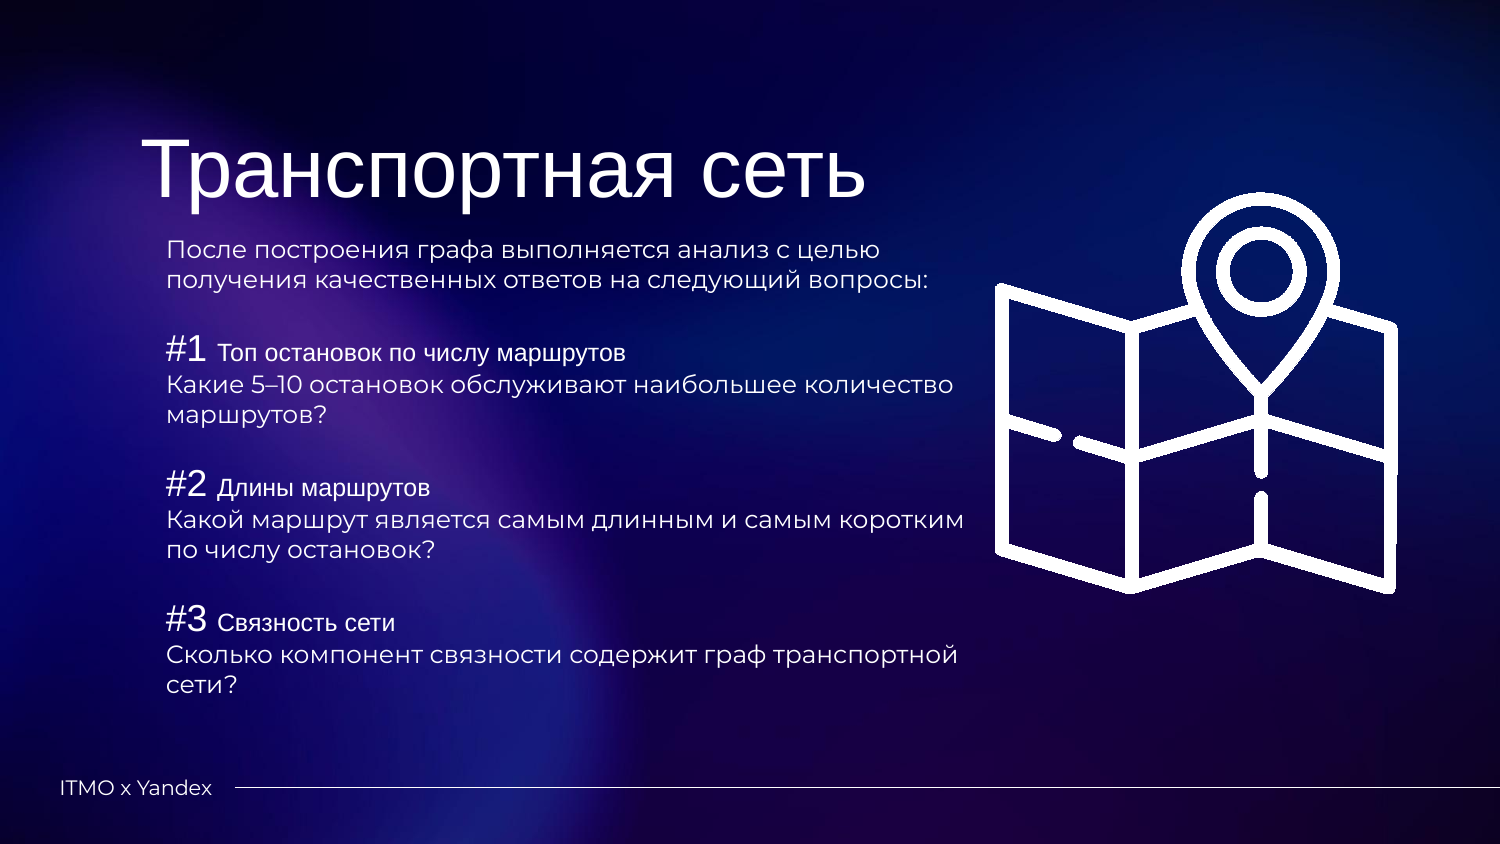

Транспортная сеть

После построения графа выполняется анализ с целью получения качественных ответов на следующий вопросы:
#1 Топ остановок по числу маршрутов
Какие 5–10 остановок обслуживают наибольшее количество маршрутов?

#2 Длины маршрутов
Какой маршрут является самым длинным и самым коротким по числу остановок?

#3 Связность сети
Сколько компонент связности содержит граф транспортной сети?
ITMO x Yandex